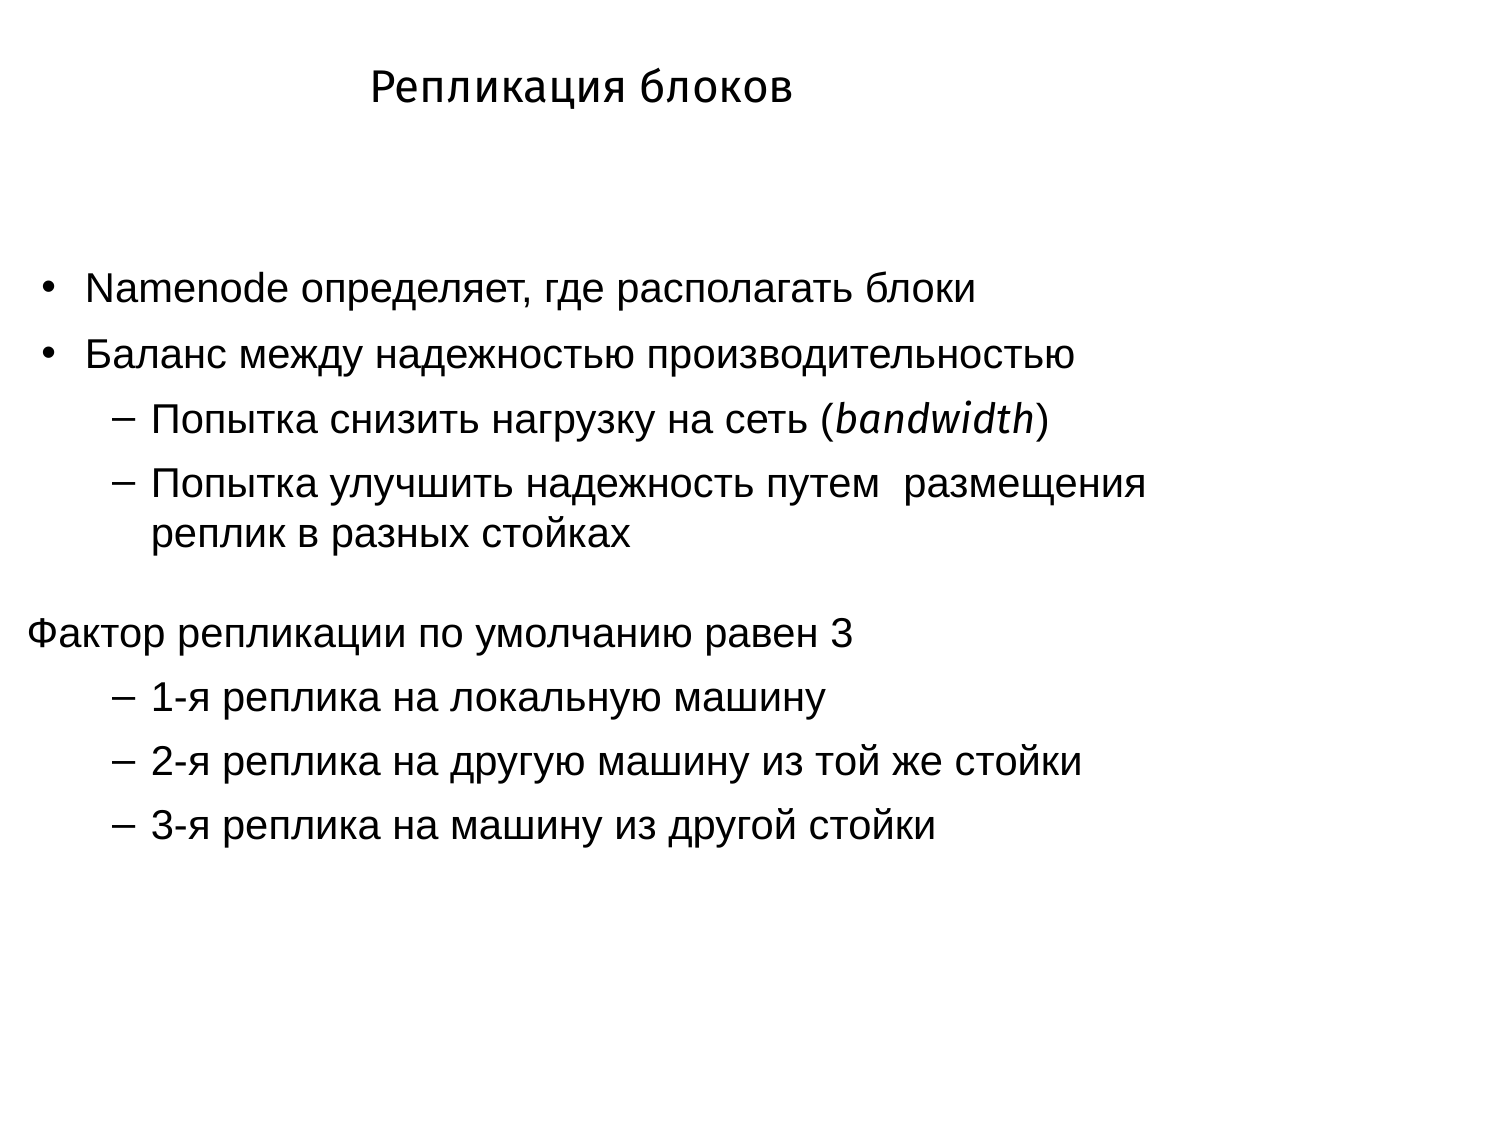

# Репликация блоков
Namenode определяет, где располагать блоки
Баланс между надежностью производительностью
Попытка снизить нагрузку на сеть (bandwidth)
Попытка улучшить надежность путем  размещения реплик в разных стойках

Фактор репликации по умолчанию равен 3
1-я реплика на локальную машину
2-я реплика на другую машину из той же стойки
3-я реплика на машину из другой стойки